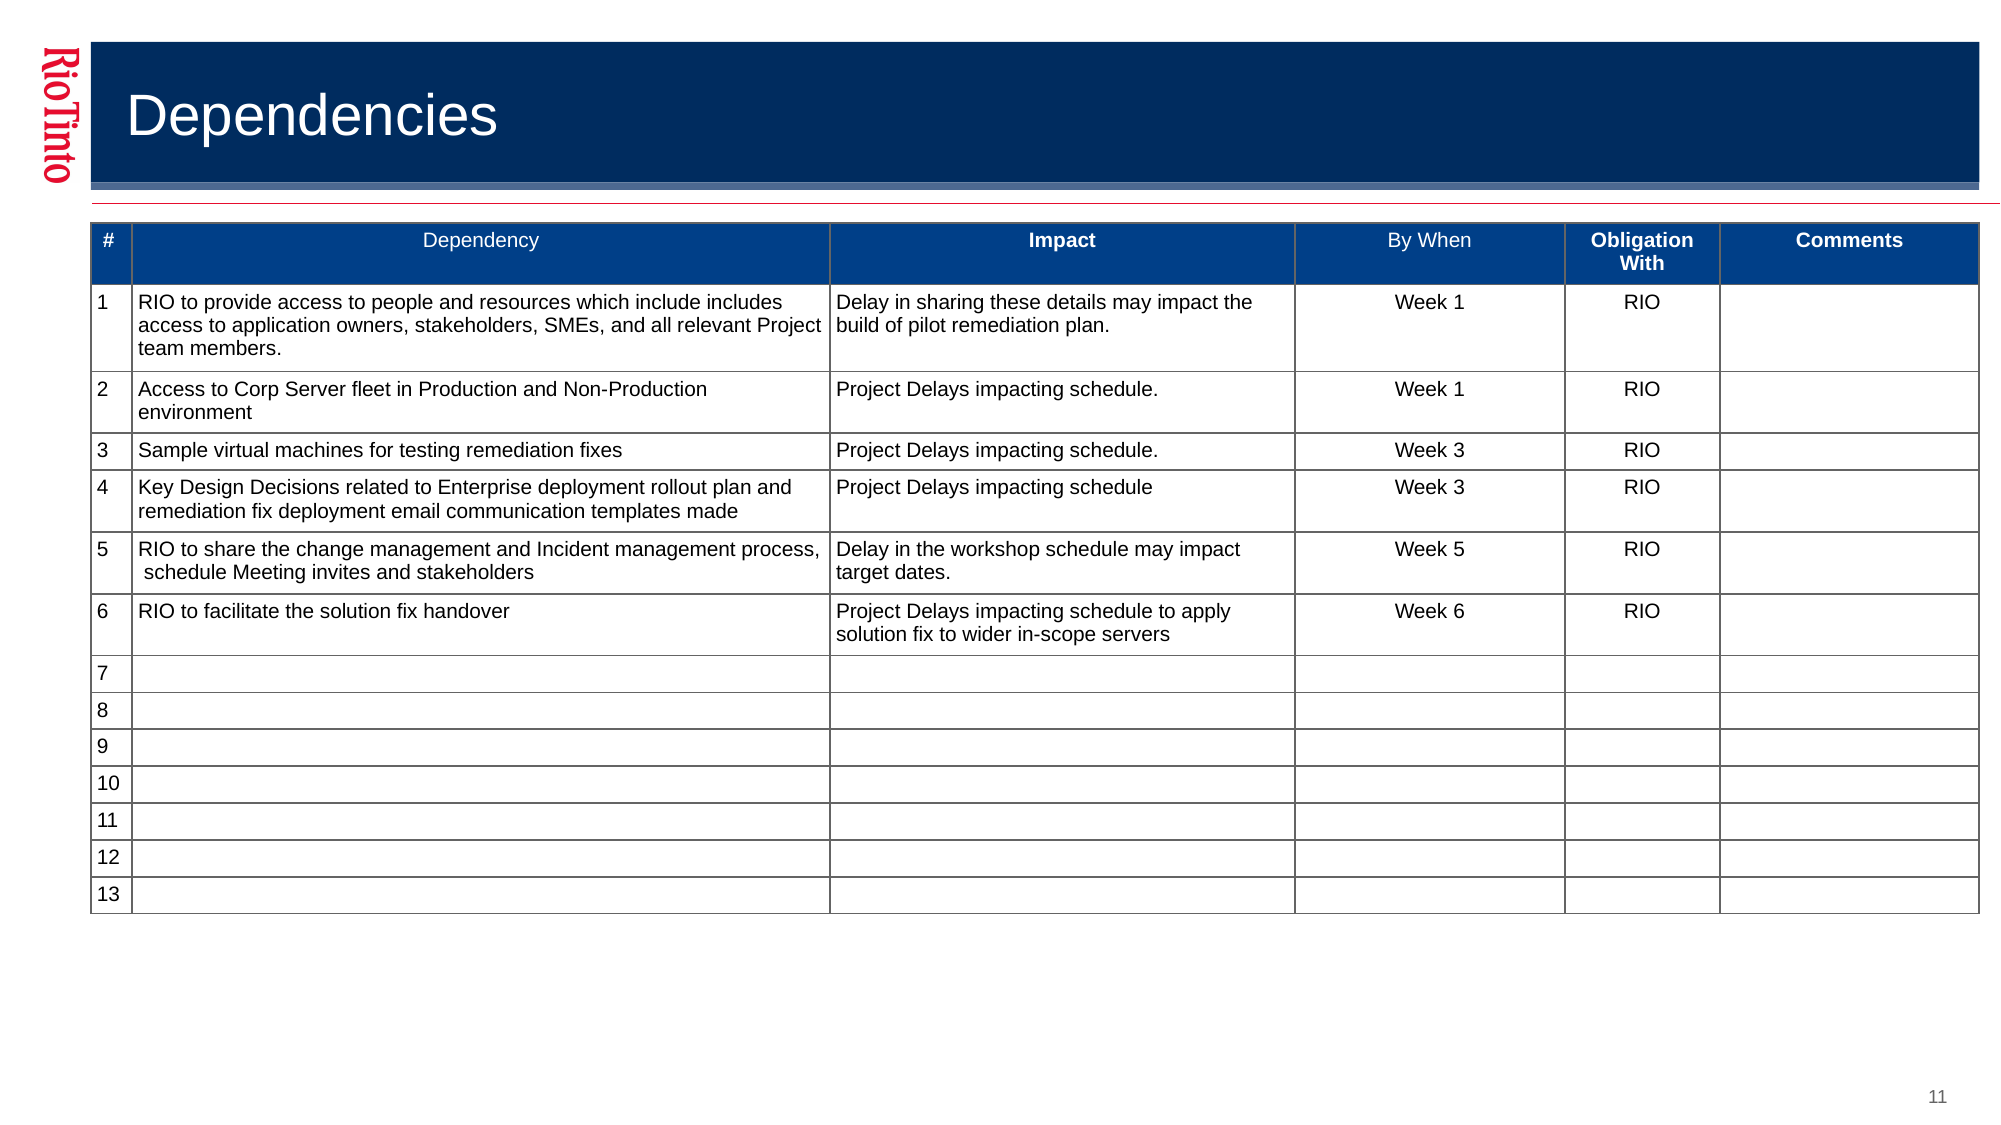

Dependencies

| # | Dependency | Impact | By When | Obligation With | Comments |
| --- | --- | --- | --- | --- | --- |
| 1 | RIO to provide access to people and resources which include includes access to application owners, stakeholders, SMEs, and all relevant Project team members. | Delay in sharing these details may impact the build of pilot remediation plan. | Week 1 | RIO |  |
| 2 | Access to Corp Server fleet in Production and Non-Production environment | Project Delays impacting schedule. | Week 1 | RIO |  |
| 3 | Sample virtual machines for testing remediation fixes | Project Delays impacting schedule. | Week 3 | RIO |  |
| 4 | Key Design Decisions related to Enterprise deployment rollout plan and remediation fix deployment email communication templates made | Project Delays impacting schedule | Week 3 | RIO |  |
| 5 | RIO to share the change management and Incident management process, schedule Meeting invites and stakeholders | Delay in the workshop schedule may impact target dates. | Week 5 | RIO |  |
| 6 | RIO to facilitate the solution fix handover | Project Delays impacting schedule to apply solution fix to wider in-scope servers | Week 6 | RIO |  |
| 7 |  |  |  |  |  |
| 8 |  |  |  |  |  |
| 9 |  |  |  |  |  |
| 10 |  |  |  |  |  |
| 11 |  |  |  |  |  |
| 12 |  |  |  |  |  |
| 13 |  |  |  |  |  |
11